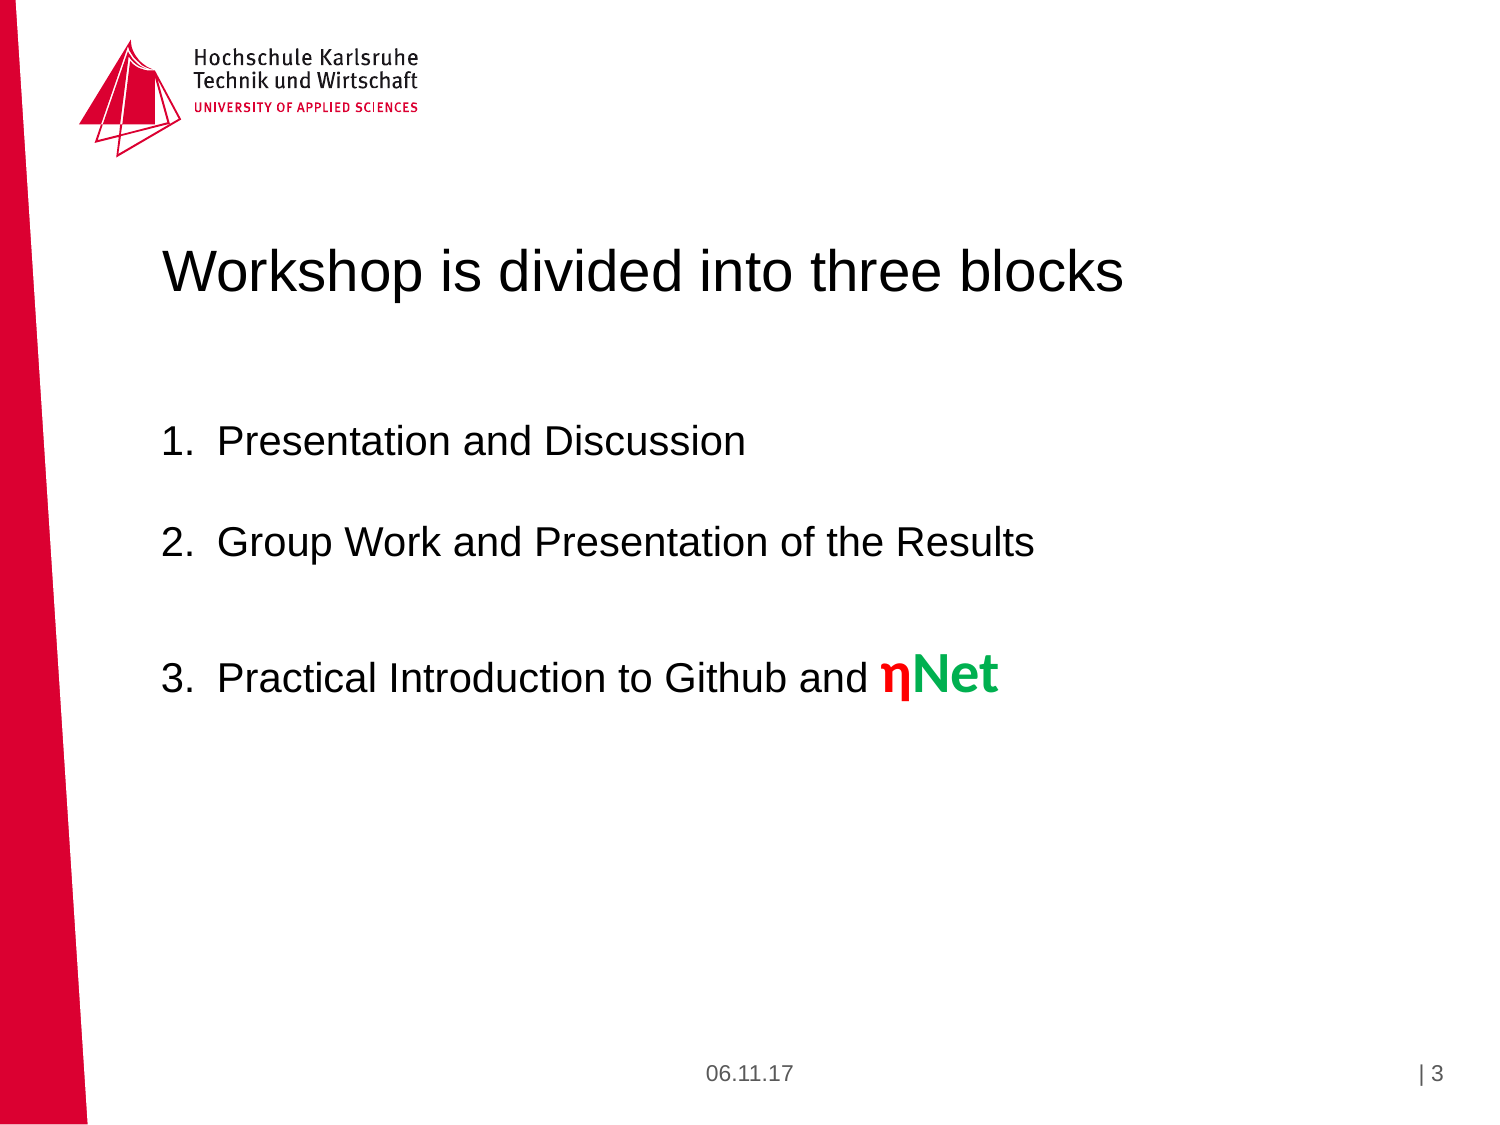

Workshop is divided into three blocks
Presentation and Discussion
Group Work and Presentation of the Results
Practical Introduction to Github and ηNet

06.11.17
| 3